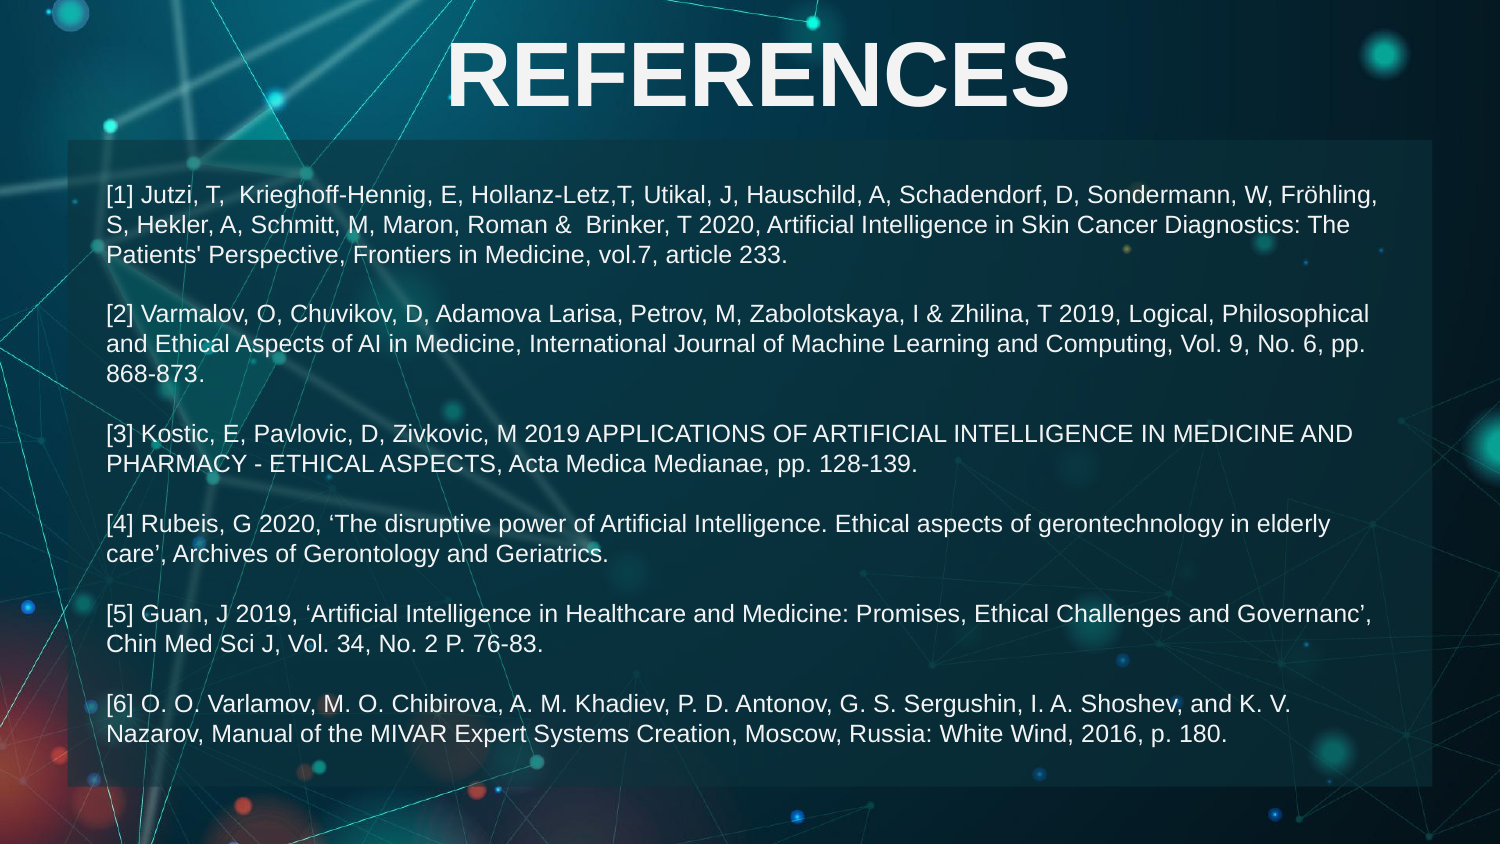

# References
[1] Jutzi, T,  Krieghoff-Hennig, E, Hollanz-Letz,T, Utikal, J, Hauschild, A, Schadendorf, D, Sondermann, W, Fröhling, S, Hekler, A, Schmitt, M, Maron, Roman &  Brinker, T 2020, Artificial Intelligence in Skin Cancer Diagnostics: The Patients' Perspective, Frontiers in Medicine, vol.7, article 233.

[2] Varmalov, O, Chuvikov, D, Adamova Larisa, Petrov, M, Zabolotskaya, I & Zhilina, T 2019, Logical, Philosophical and Ethical Aspects of AI in Medicine, International Journal of Machine Learning and Computing, Vol. 9, No. 6, pp. 868-873.

[3] Kostic, E, Pavlovic, D, Zivkovic, M 2019 APPLICATIONS OF ARTIFICIAL INTELLIGENCE IN MEDICINE AND PHARMACY - ETHICAL ASPECTS, Acta Medica Medianae, pp. 128-139.

[4] Rubeis, G 2020, ‘The disruptive power of Artificial Intelligence. Ethical aspects of gerontechnology in elderly care’, Archives of Gerontology and Geriatrics.

[5] Guan, J 2019, ‘Artificial Intelligence in Healthcare and Medicine: Promises, Ethical Challenges and Governanc’, Chin Med Sci J, Vol. 34, No. 2 P. 76-83.

[6] O. O. Varlamov, M. O. Chibirova, A. M. Khadiev, P. D. Antonov, G. S. Sergushin, I. A. Shoshev, and K. V. Nazarov, Manual of the MIVAR Expert Systems Creation, Moscow, Russia: White Wind, 2016, p. 180.